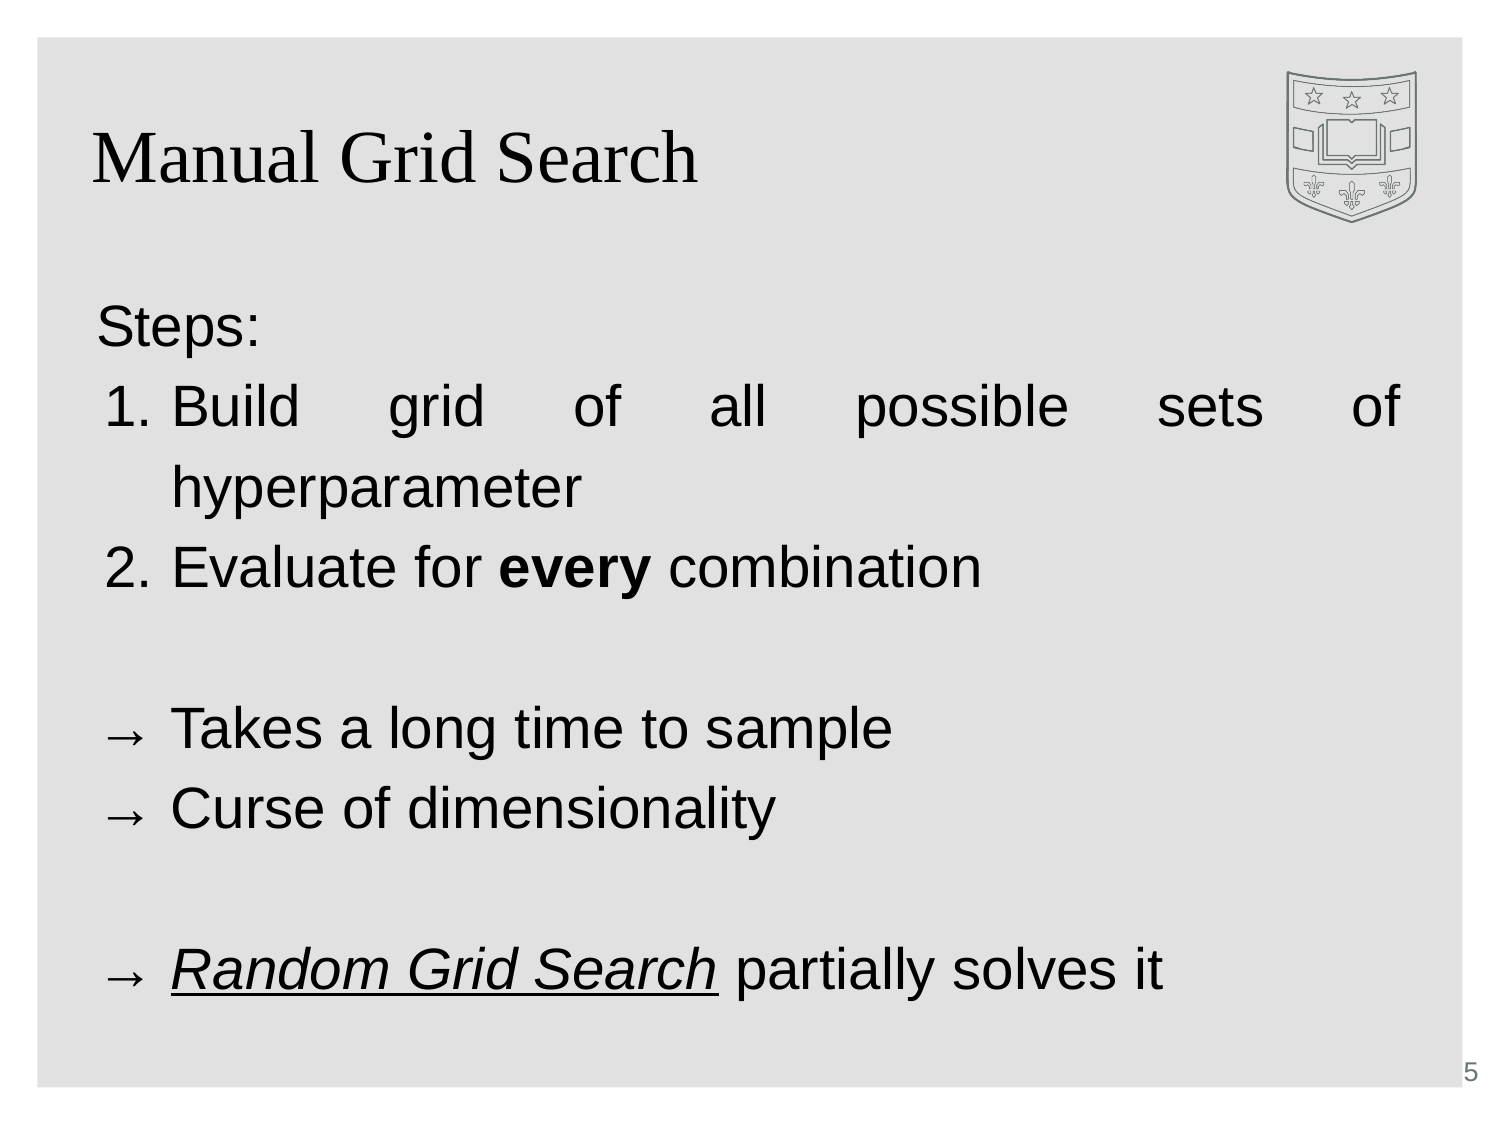

# Manual Grid Search
Steps:
Build grid of all possible sets of hyperparameter
Evaluate for every combination

→ Takes a long time to sample
→ Curse of dimensionality

→ Random Grid Search partially solves it

5